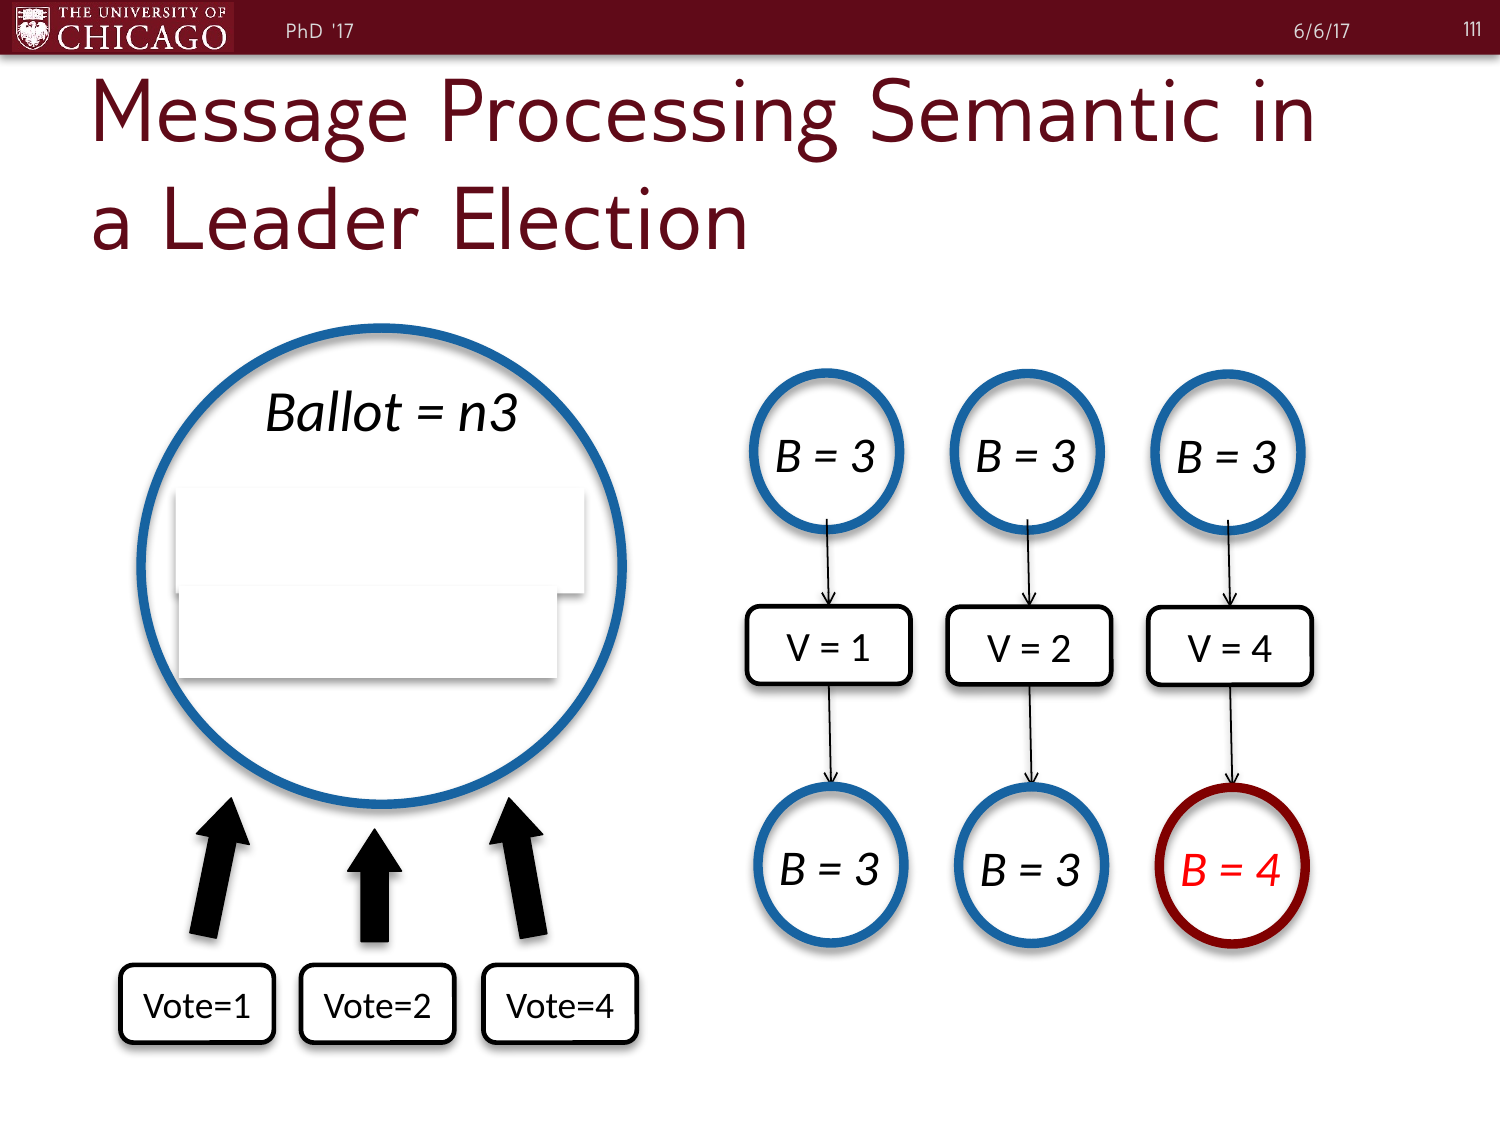

111
PhD '17
6/6/17
# Message Processing Semantic in a Leader Election

Ballot = n3

B = 3

B = 3

B = 3
if(vote <= ballot)
  // do nothing
else
  ballot = vote;

V = 1
V = 2
V = 4

B = 3

B = 3

B = 4

Vote=1
Vote=2
Vote=4